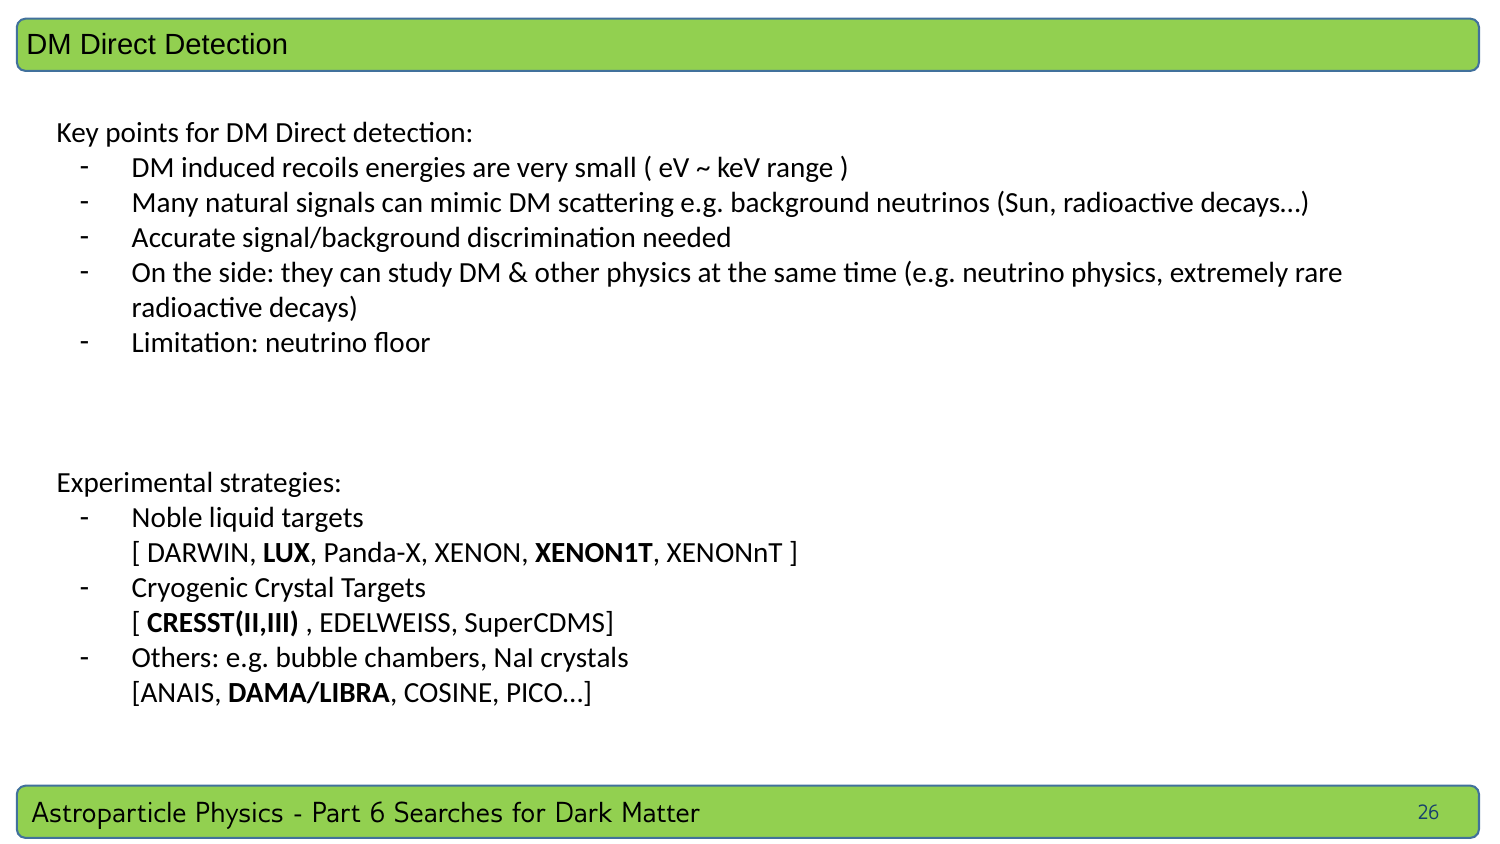

DM Direct Detection
Key points for DM Direct detection:
DM induced recoils energies are very small ( eV ~ keV range )
Many natural signals can mimic DM scattering e.g. background neutrinos (Sun, radioactive decays…)
Accurate signal/background discrimination needed
On the side: they can study DM & other physics at the same time (e.g. neutrino physics, extremely rare radioactive decays)
Limitation: neutrino floor

Experimental strategies:
Noble liquid targets
[ DARWIN, LUX, Panda-X, XENON, XENON1T, XENONnT ]
Cryogenic Crystal Targets
[ CRESST(II,III) , EDELWEISS, SuperCDMS]
Others: e.g. bubble chambers, NaI crystals
[ANAIS, DAMA/LIBRA, COSINE, PICO…]
26
Astroparticle Physics - Part 6 Searches for Dark Matter